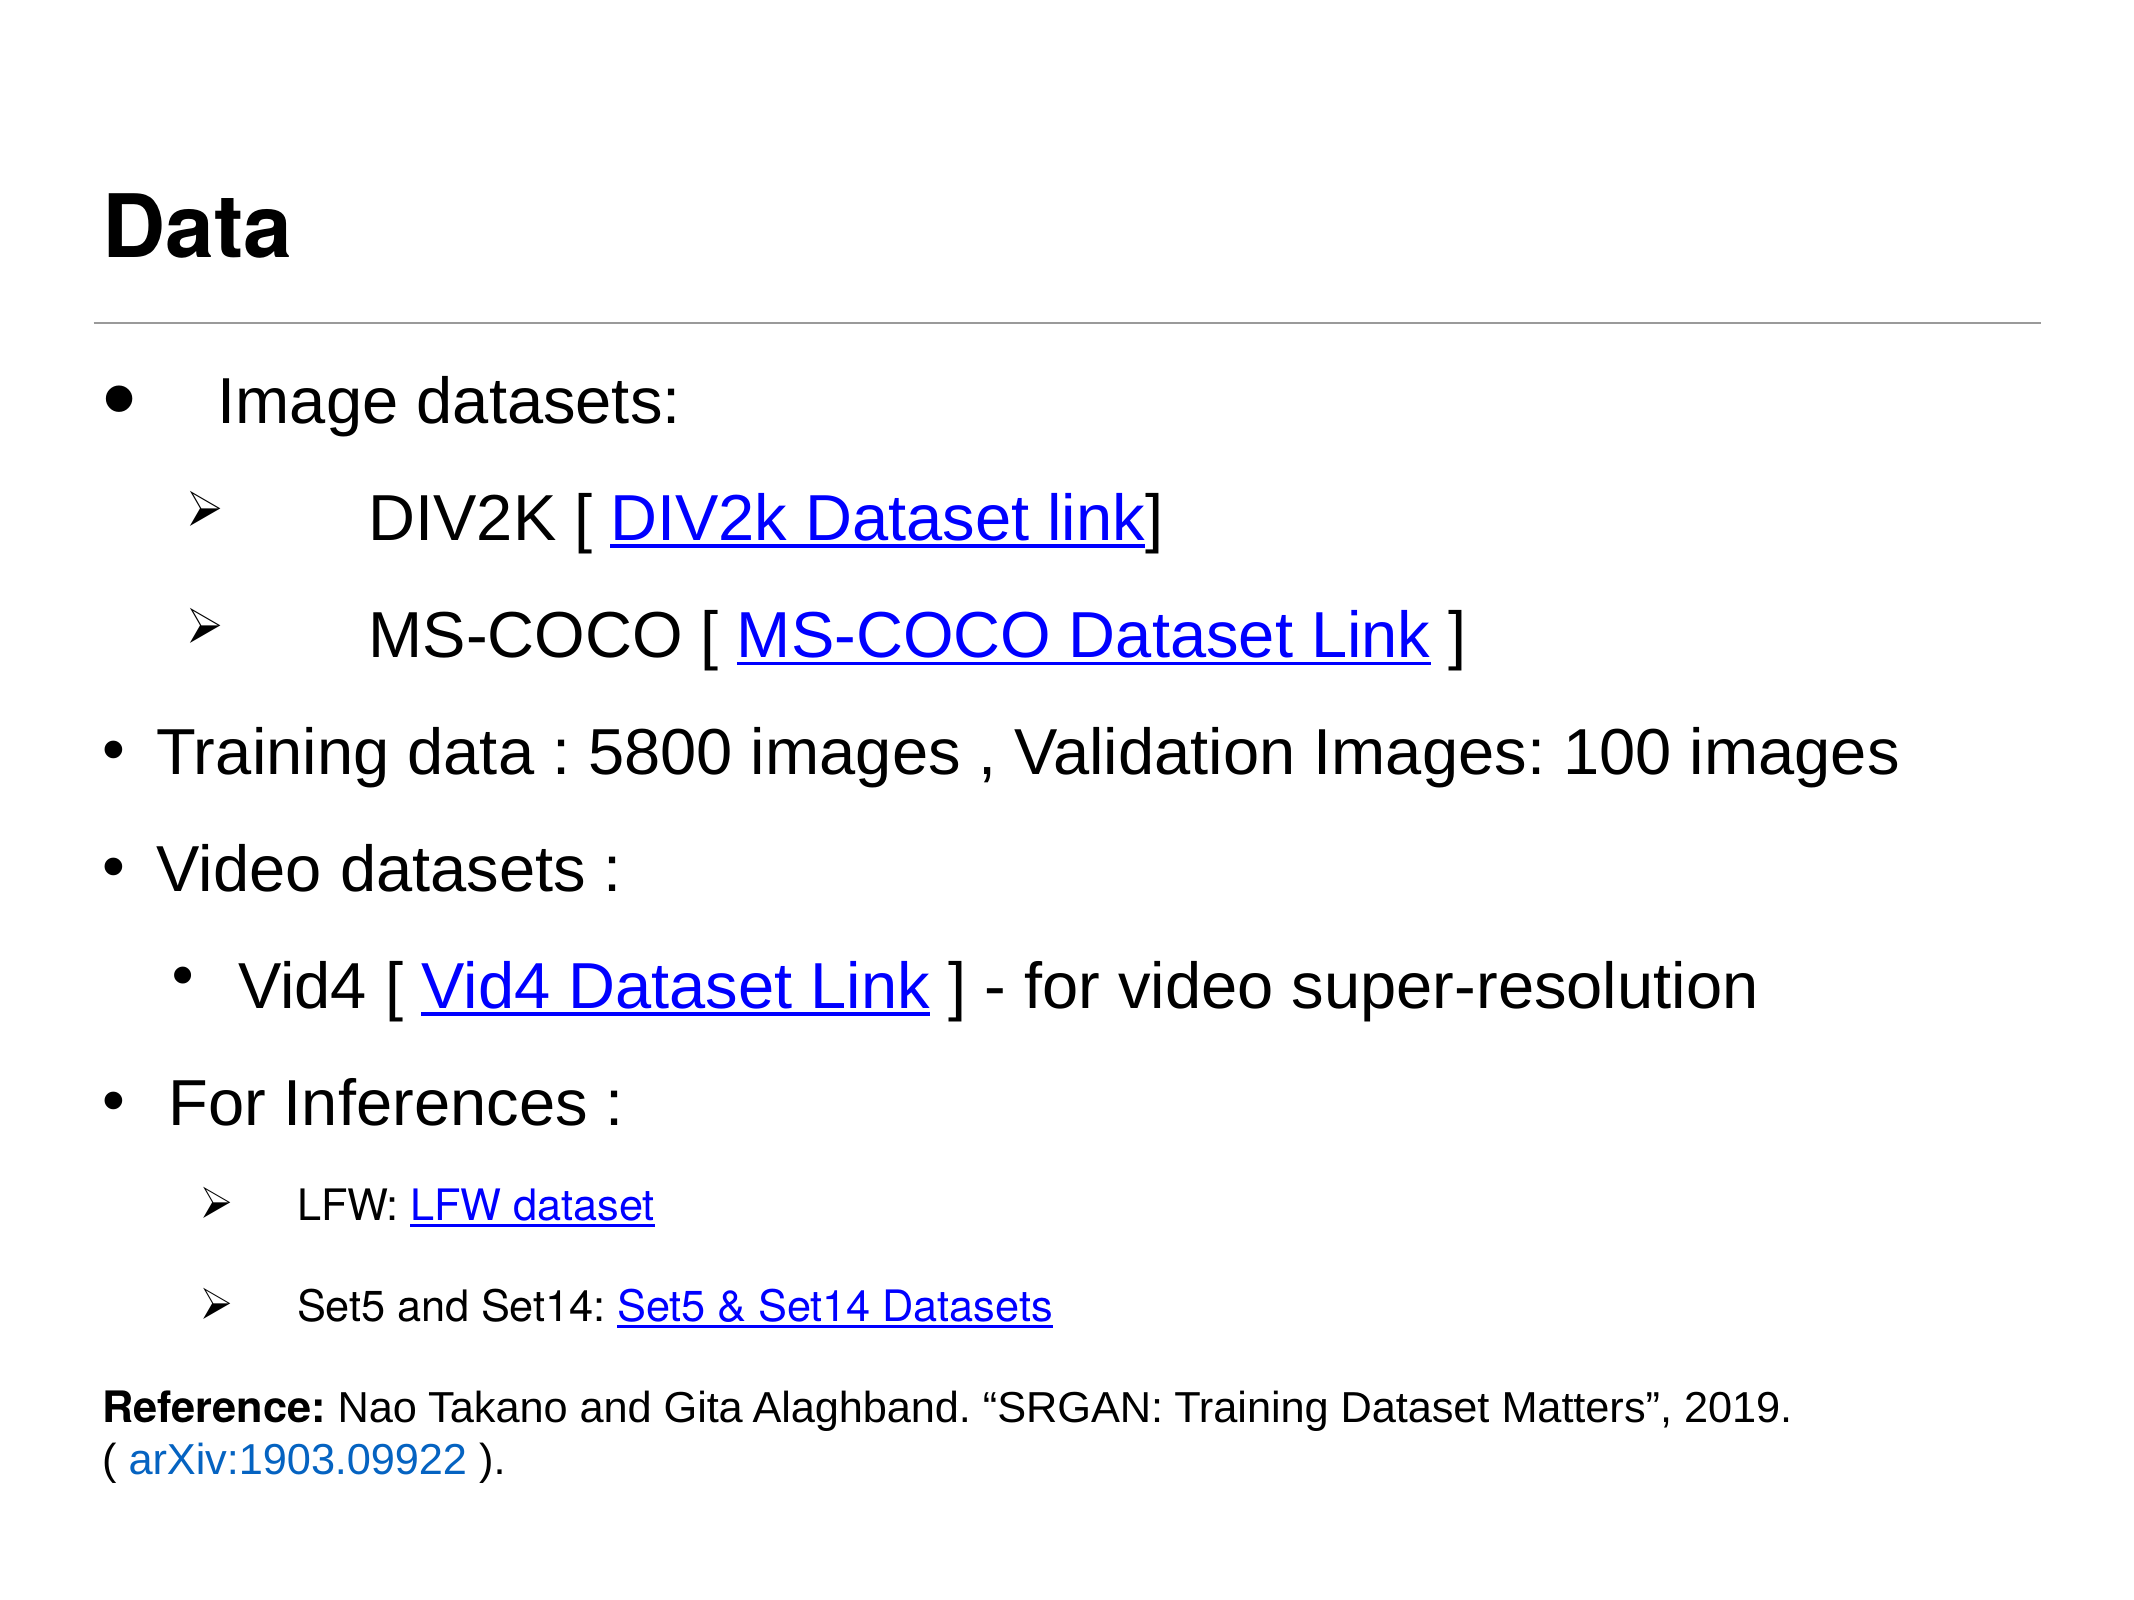

# Data
 Image datasets:
DIV2K [ DIV2k Dataset link]
MS-COCO [ MS-COCO Dataset Link ]
 Training data : 5800 images , Validation Images: 100 images
 Video datasets :
Vid4 [ Vid4 Dataset Link ] - for video super-resolution
For Inferences :
LFW: LFW dataset
Set5 and Set14: Set5 & Set14 Datasets
Reference: Nao Takano and Gita Alaghband. “SRGAN: Training Dataset Matters”, 2019. ( arXiv:1903.09922 ).